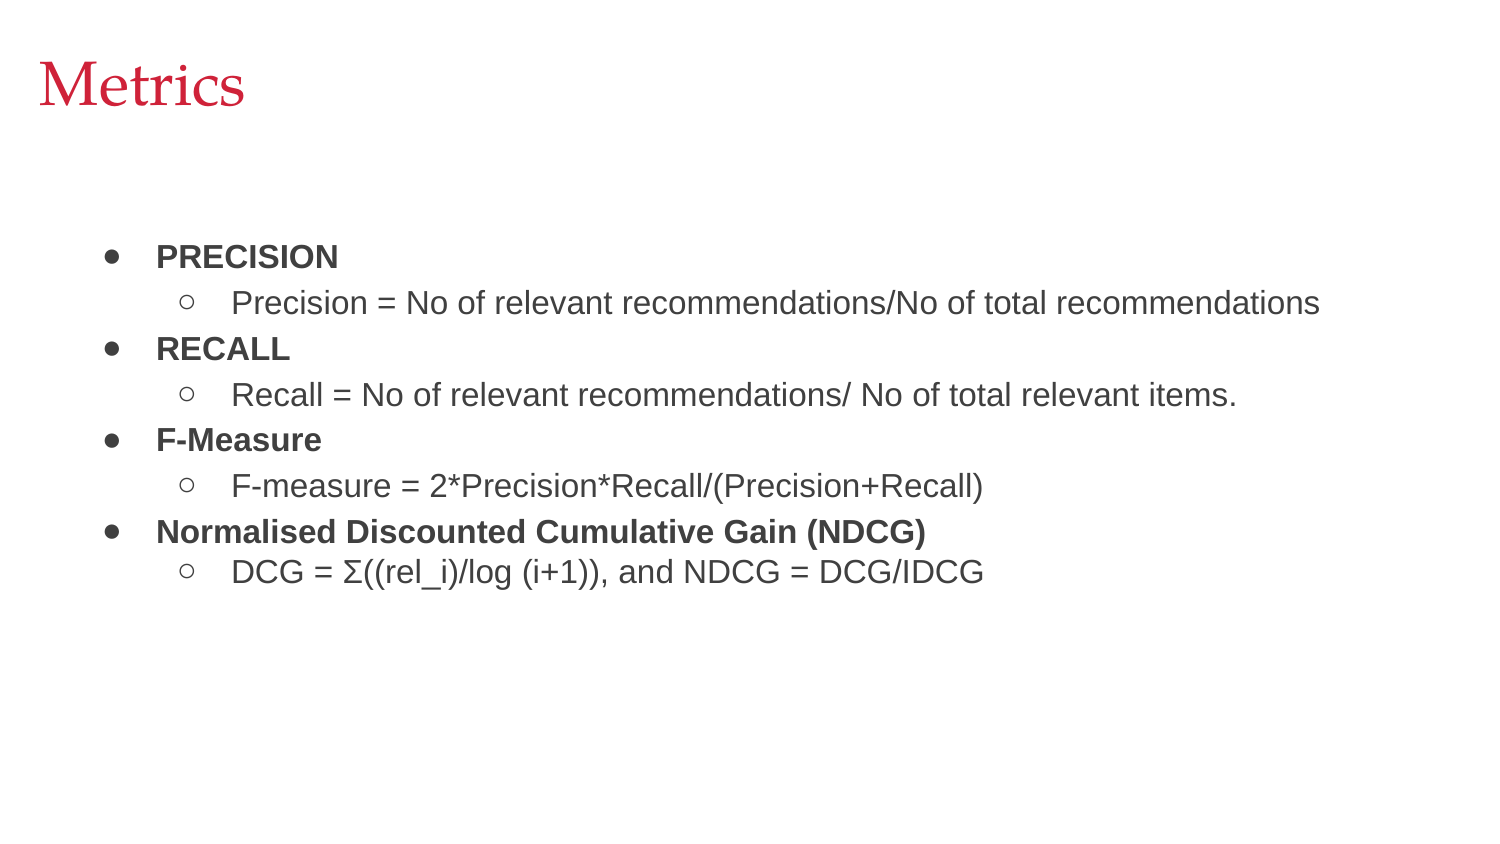

# Metrics
PRECISION
Precision = No of relevant recommendations/No of total recommendations
RECALL
Recall = No of relevant recommendations/ No of total relevant items.
F-Measure
F-measure = 2*Precision*Recall/(Precision+Recall)
Normalised Discounted Cumulative Gain (NDCG)
DCG = Σ((rel_i)/log (i+1)), and NDCG = DCG/IDCG